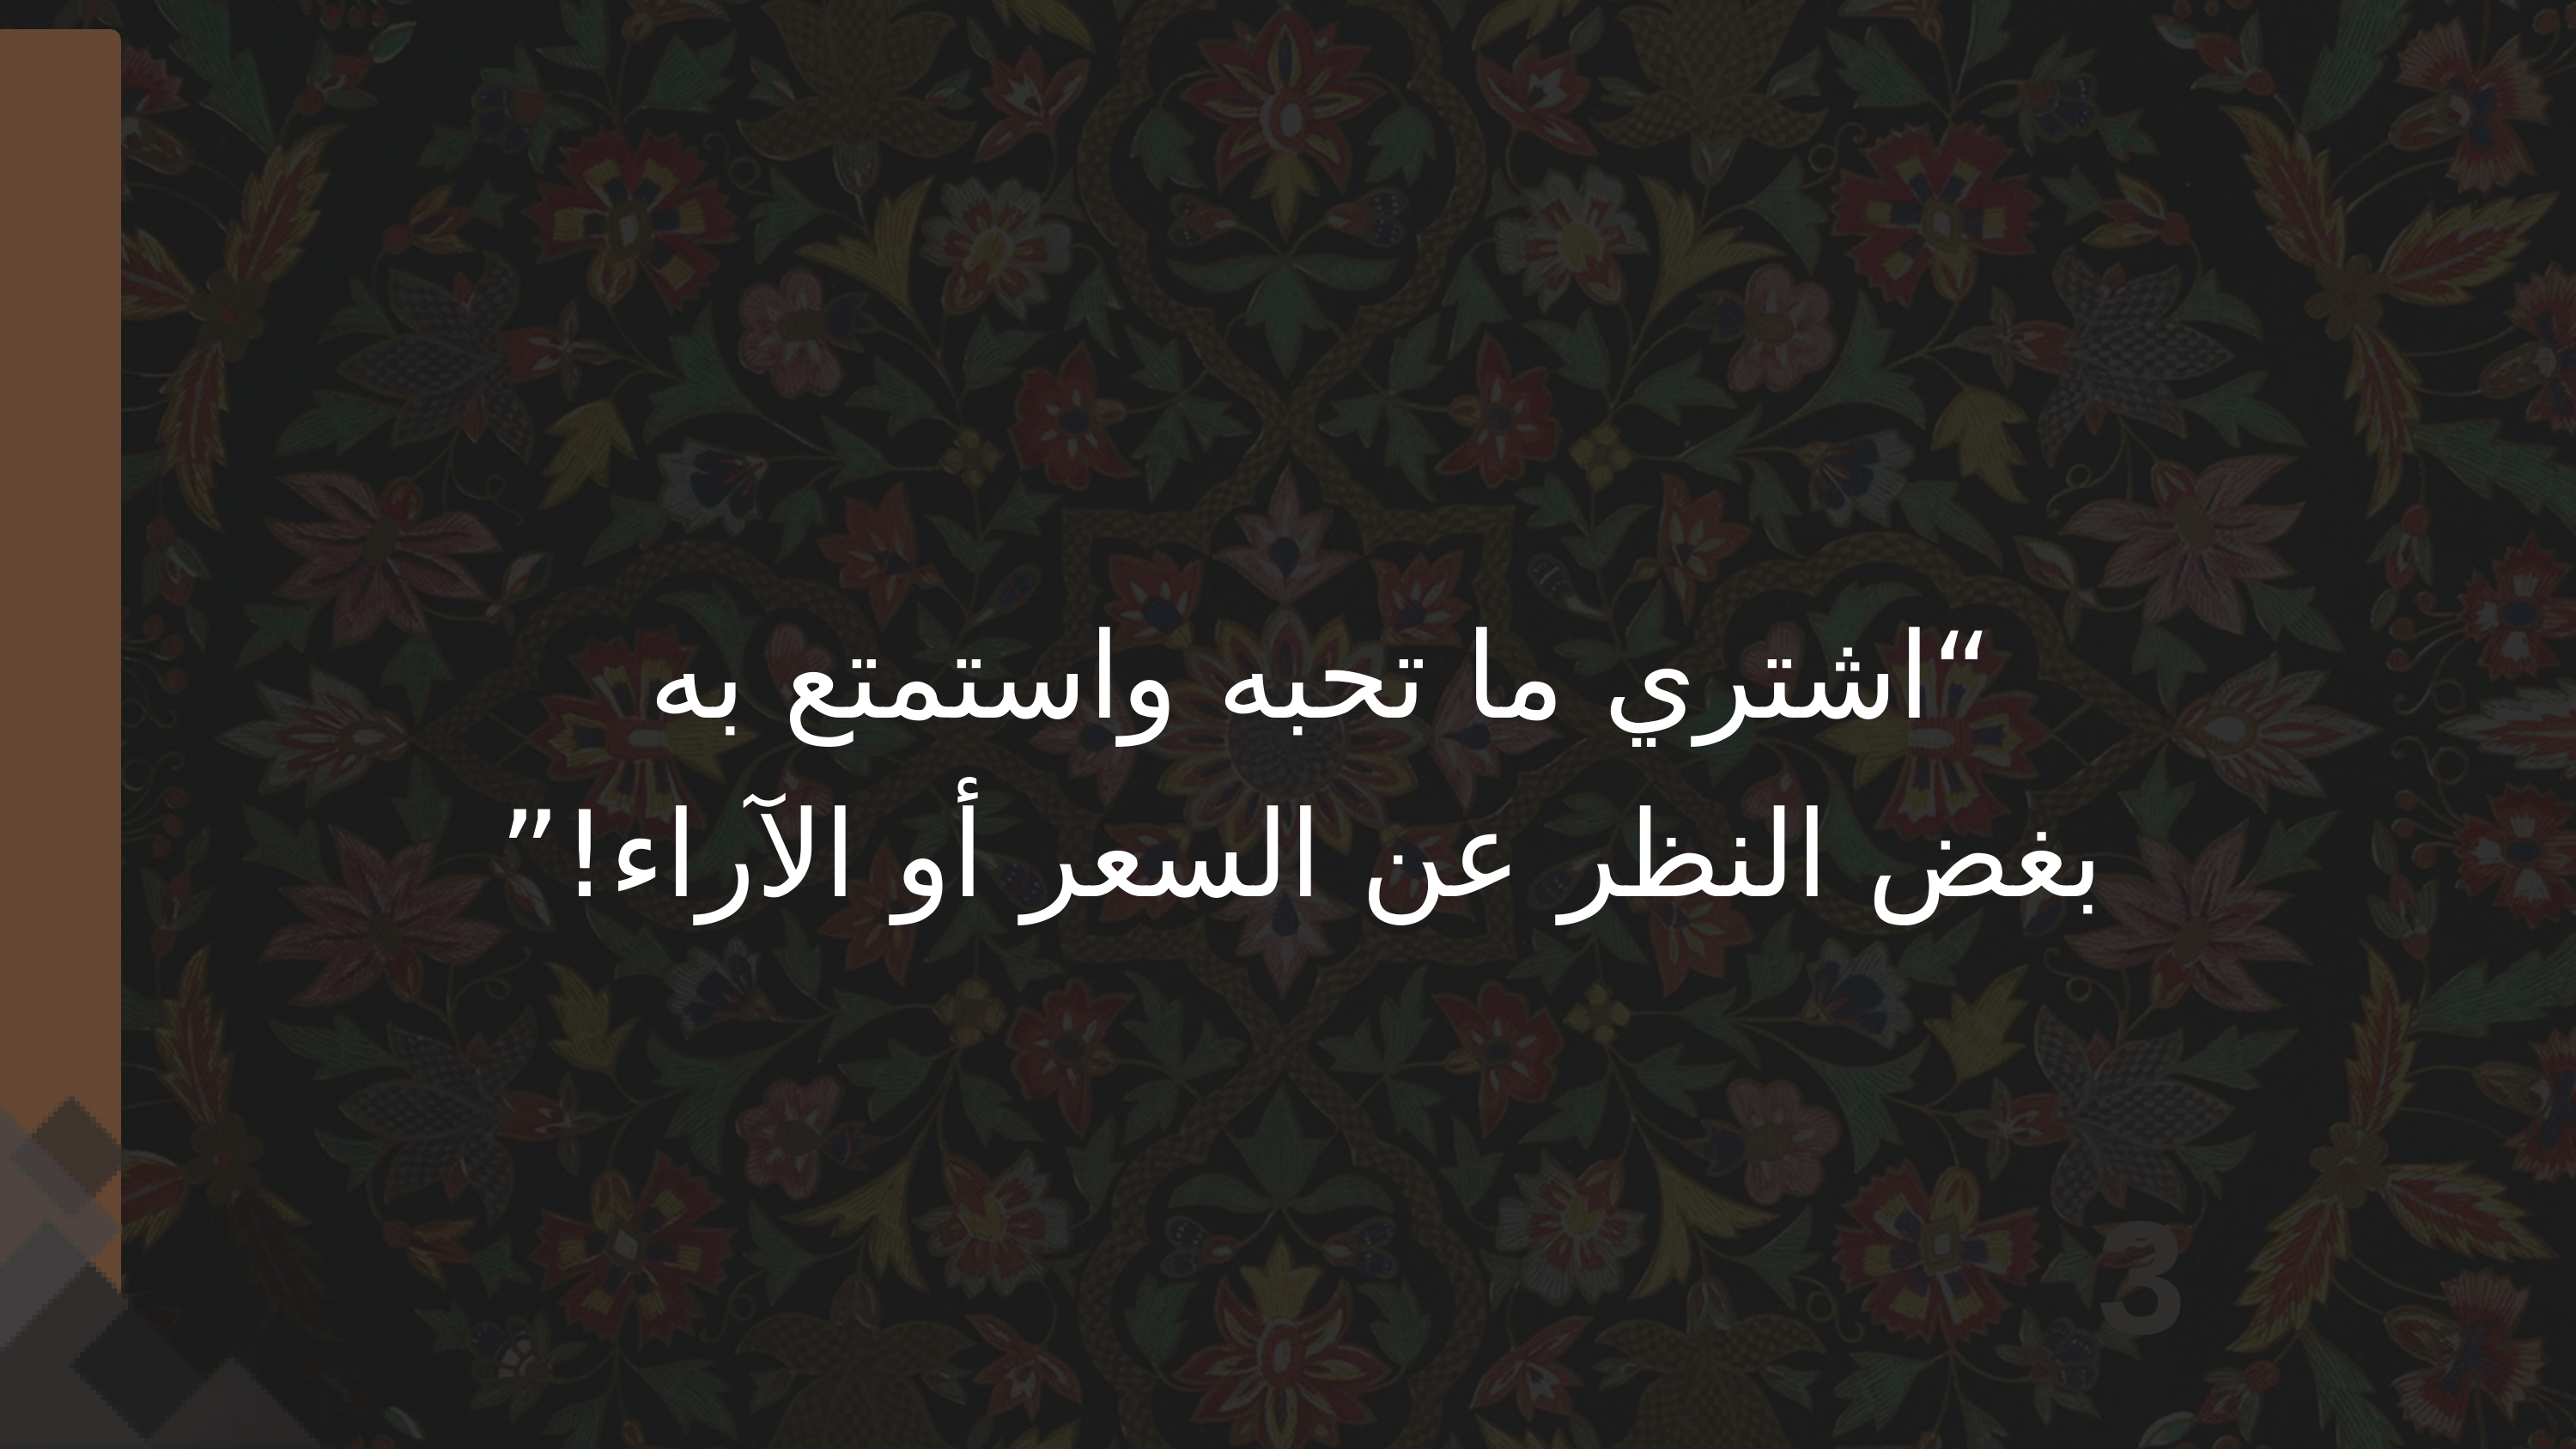

“اشتري ما تحبه واستمتع به
بغض النظر عن السعر أو الآراء!”

3